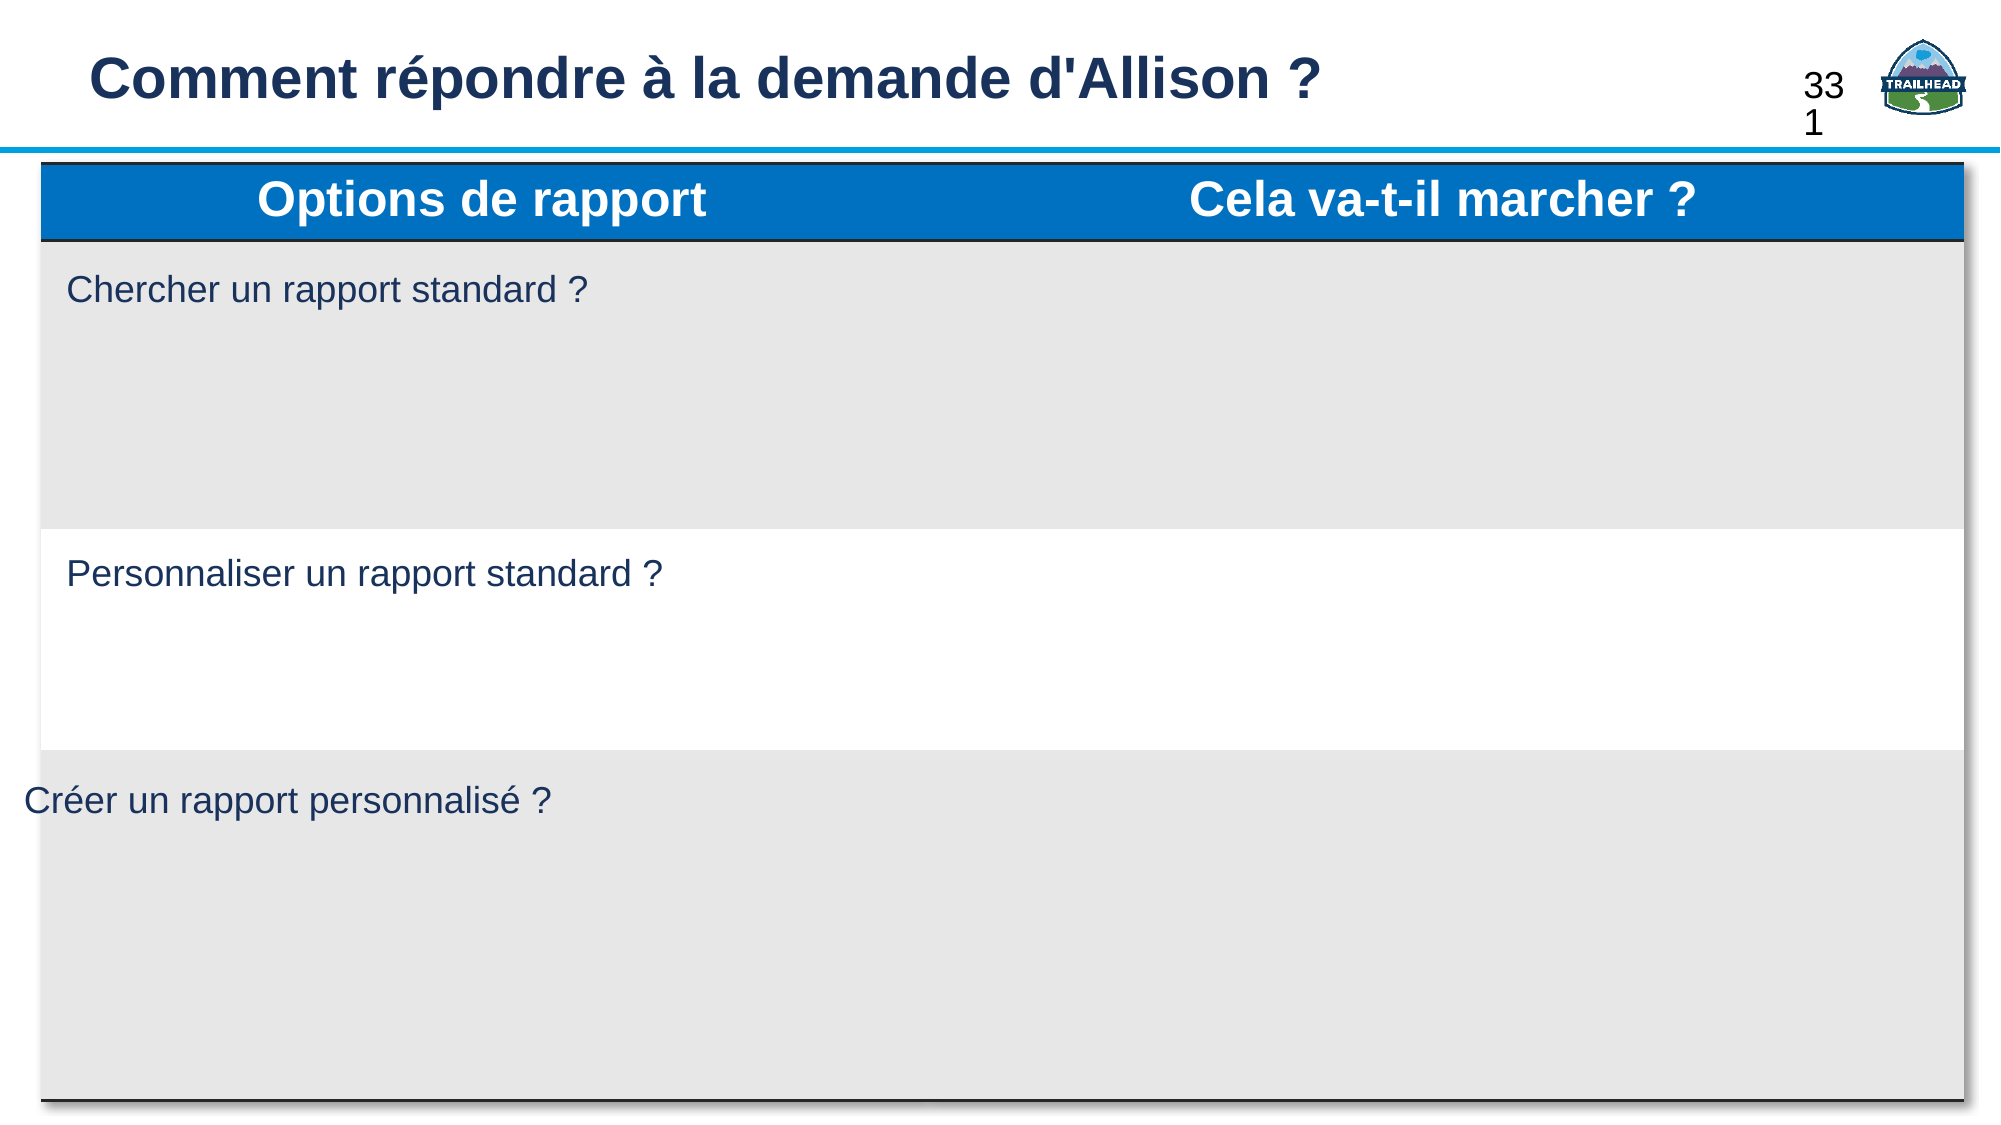

Comment répondre à la demande d'Allison ?
331
| Options de rapport | Cela va-t-il marcher ? |
| --- | --- |
|  |  |
|  |  |
|  |  |
Chercher un rapport standard ?

Personnaliser un rapport standard ?

Créer un rapport personnalisé ?